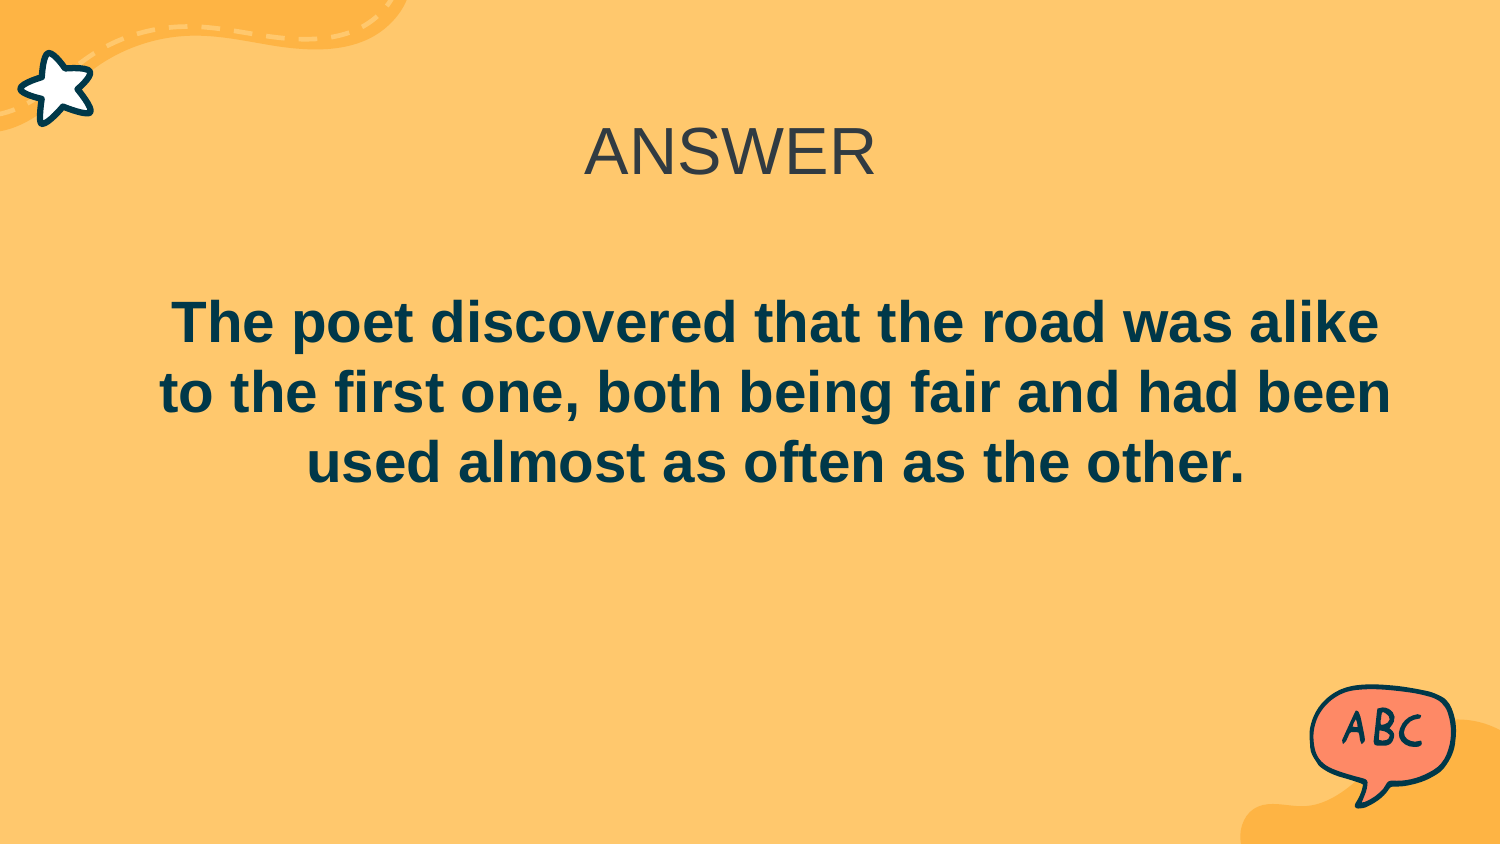

ANSWER
# The poet discovered that the road was alike to the first one, both being fair and had been used almost as often as the other.